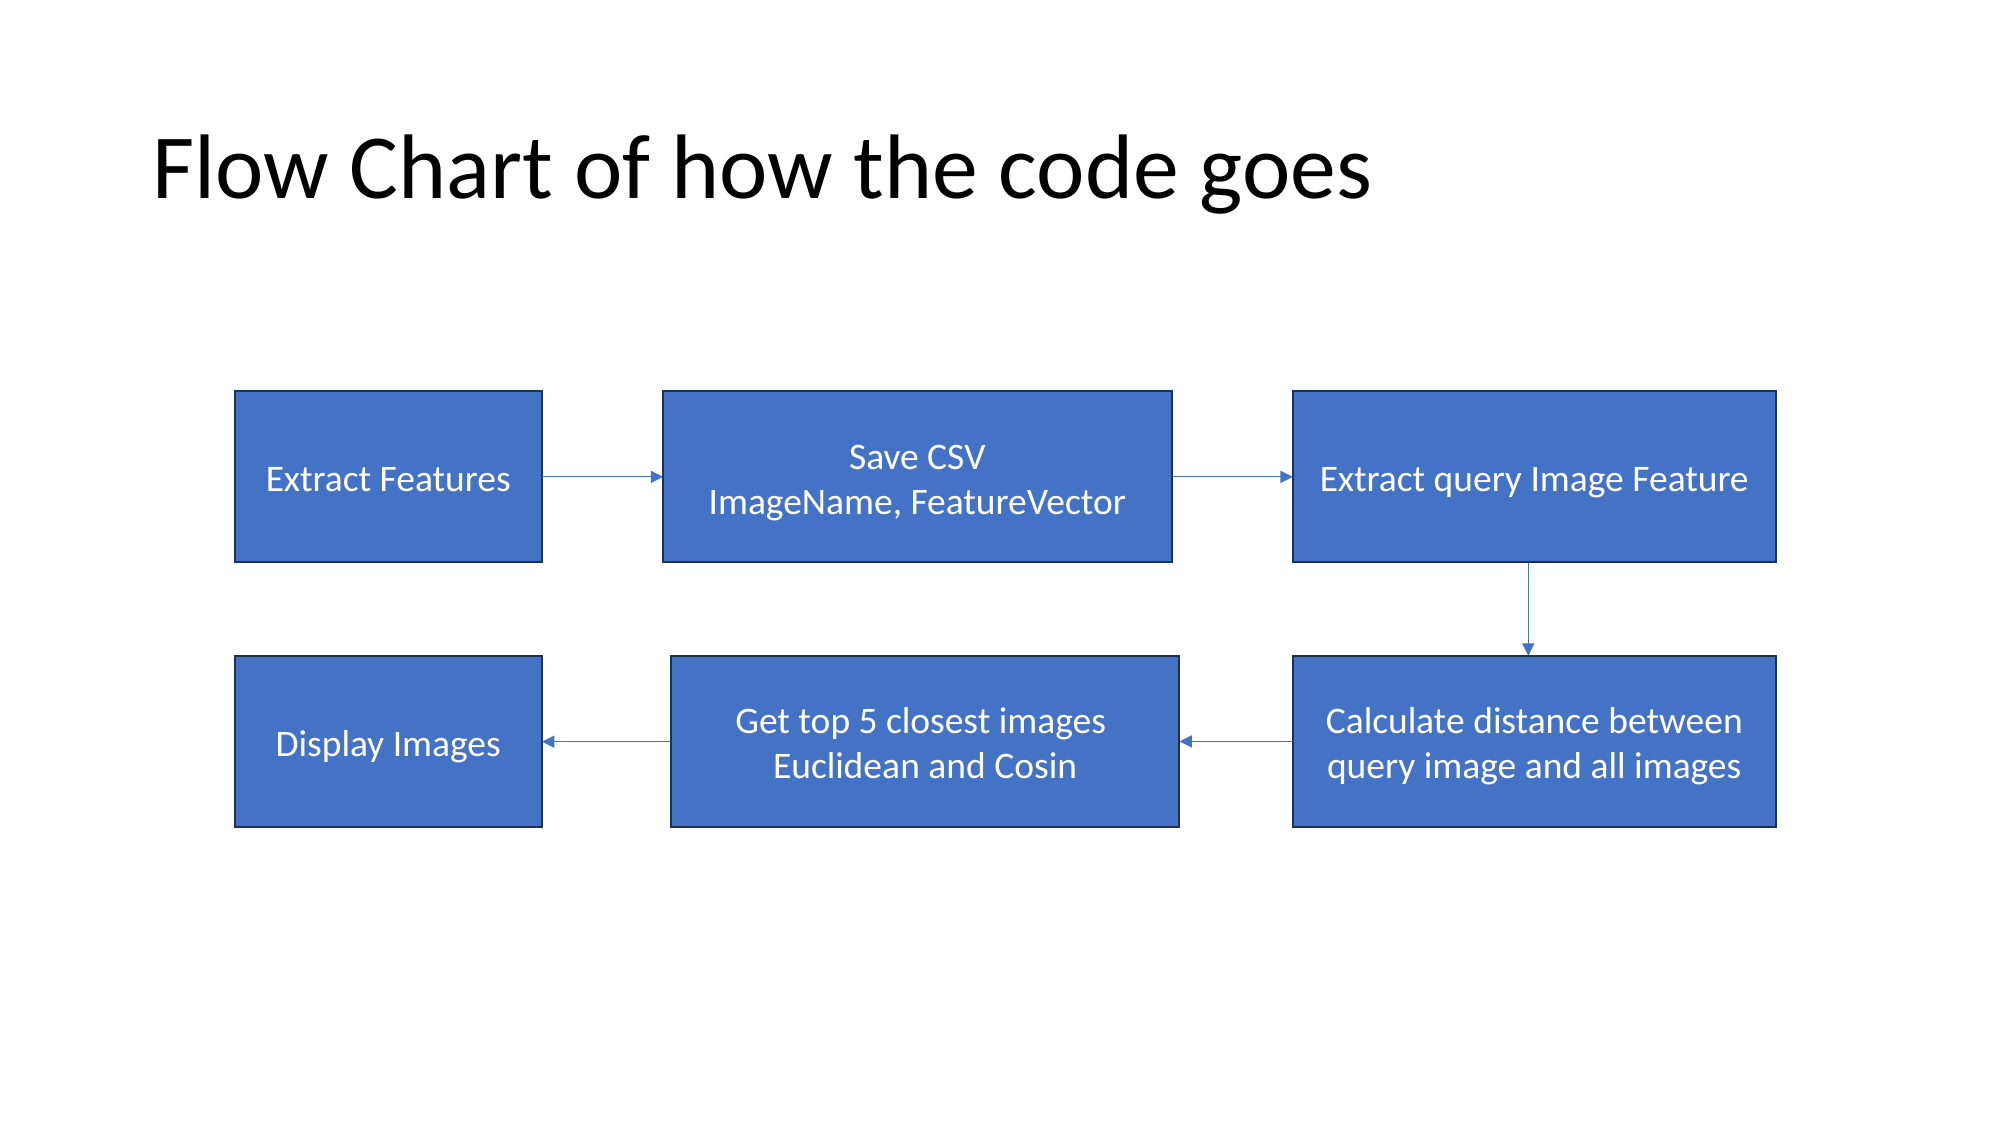

# Flow Chart of how the code goes
Extract Features
Save CSV
ImageName, FeatureVector
Extract query Image Feature
Display Images
Get top 5 closest images
Euclidean and Cosin
Calculate distance between query image and all images